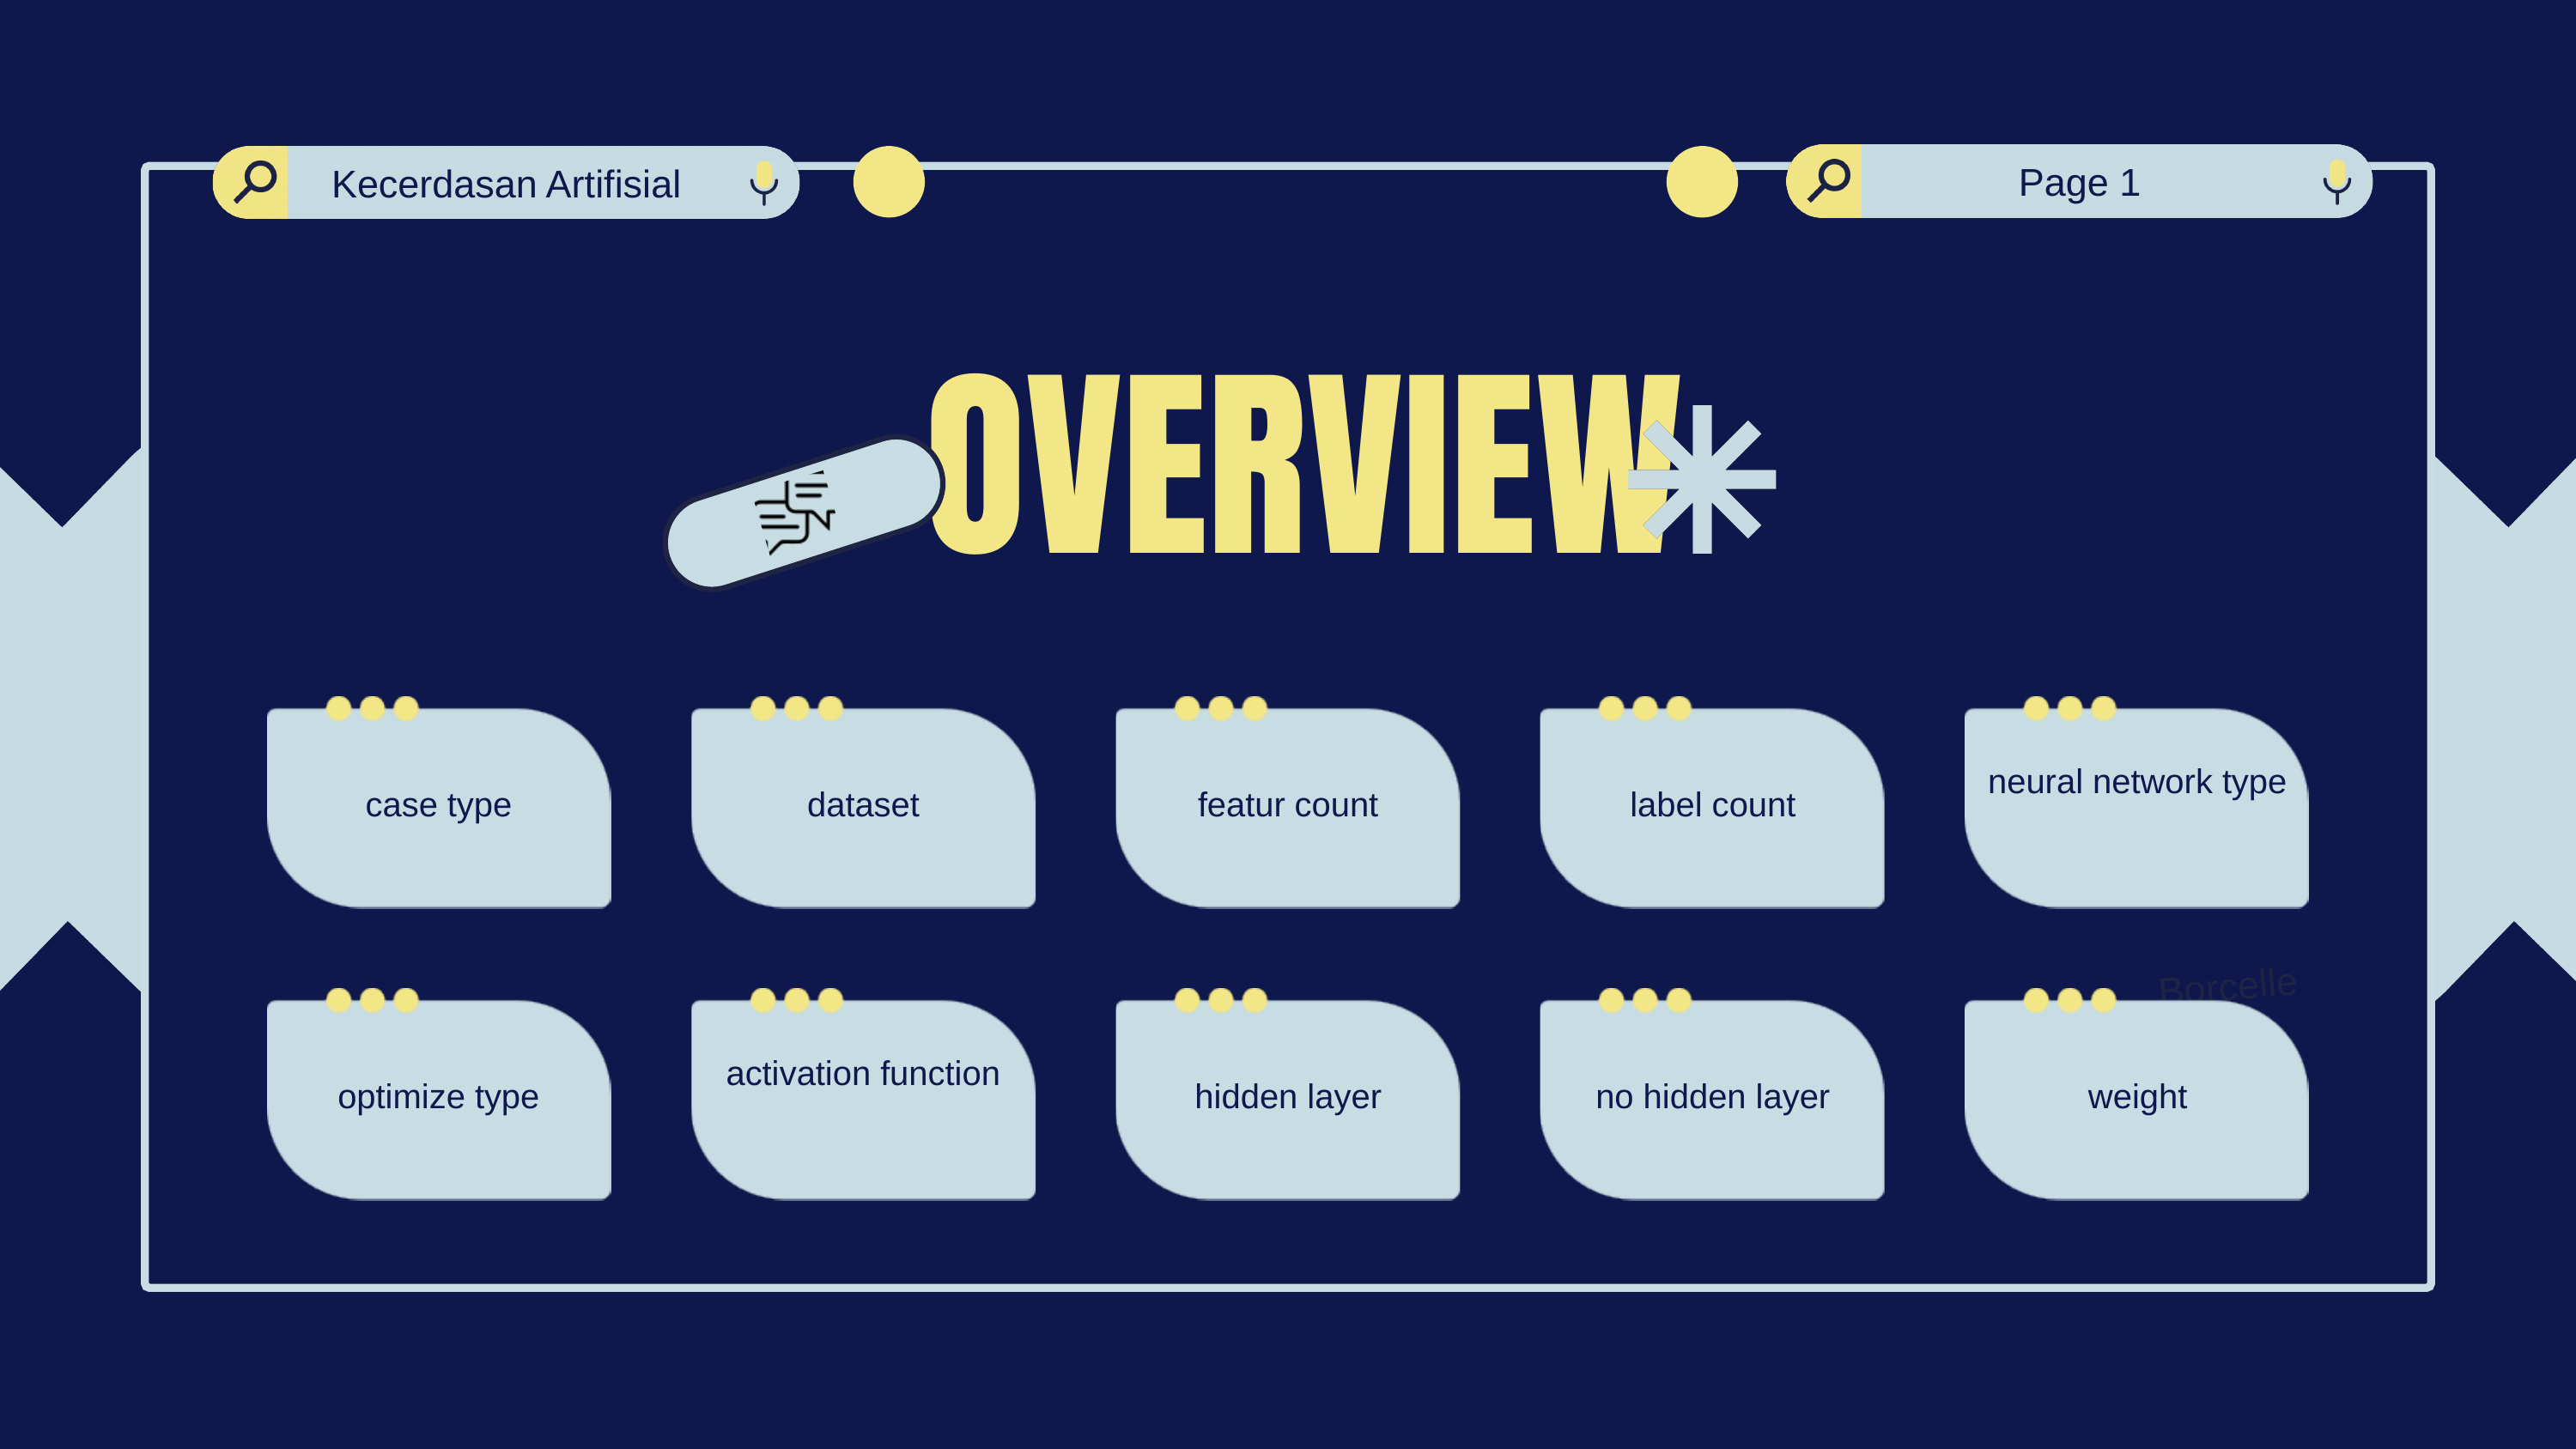

Page 1
Kecerdasan Artifisial

OVERVIEW

neural network type
case type
dataset
featur count
label count
Borcelle

activation function
optimize type
hidden layer
no hidden layer
weight